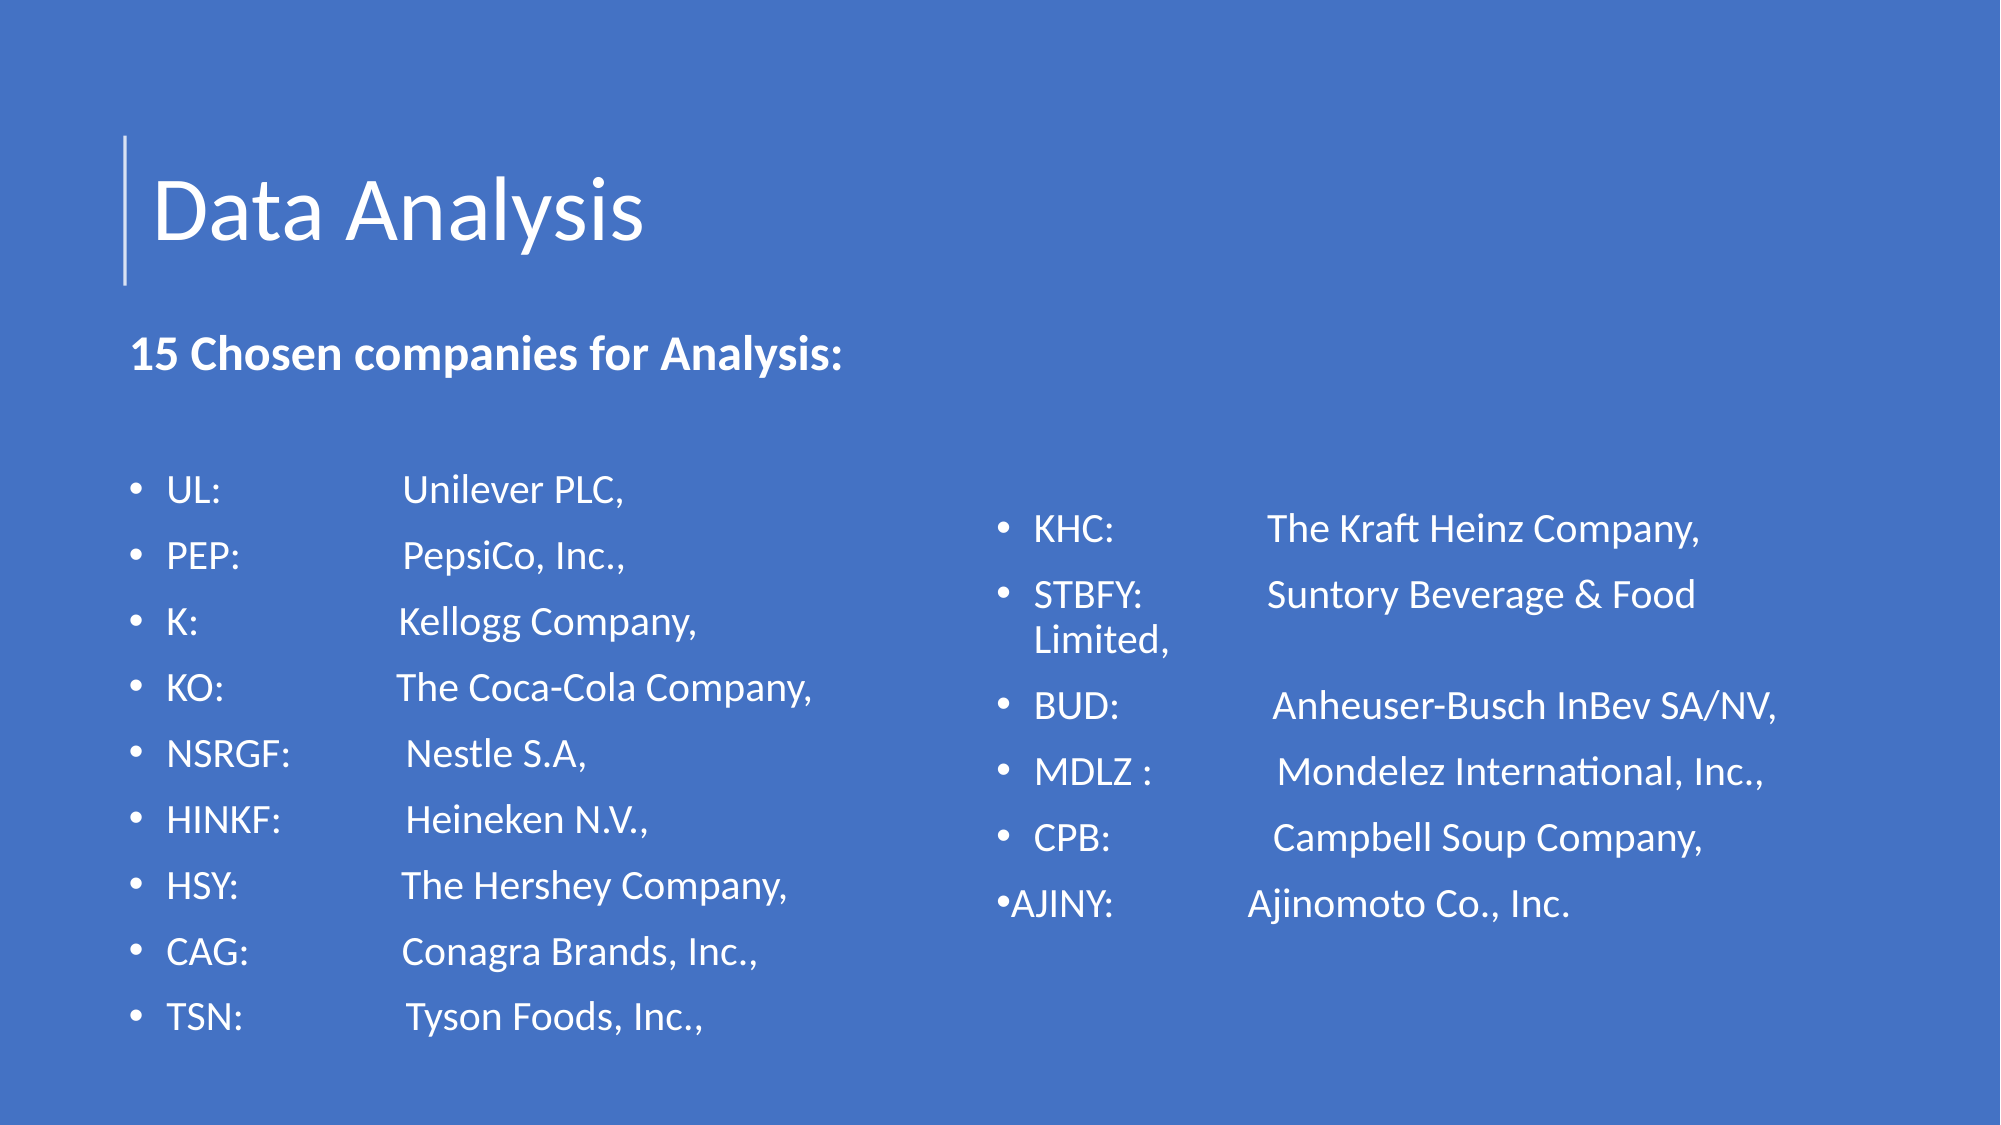

# Data Analysis
15 Chosen companies for Analysis:

UL:                   Unilever PLC,
PEP:                 PepsiCo, Inc.,
K:                     Kellogg Company,
KO:                  The Coca-Cola Company,
NSRGF:            Nestle S.A,
HINKF:             Heineken N.V.,
HSY:                 The Hershey Company,
CAG:                Conagra Brands, Inc.,
TSN:                 Tyson Foods, Inc.,

KHC:                The Kraft Heinz Company,
STBFY:             Suntory Beverage & Food Limited,
BUD:                Anheuser-Busch InBev SA/NV,
MDLZ :             Mondelez International, Inc.,
CPB:                 Campbell Soup Company,
AJINY:              Ajinomoto Co., Inc.